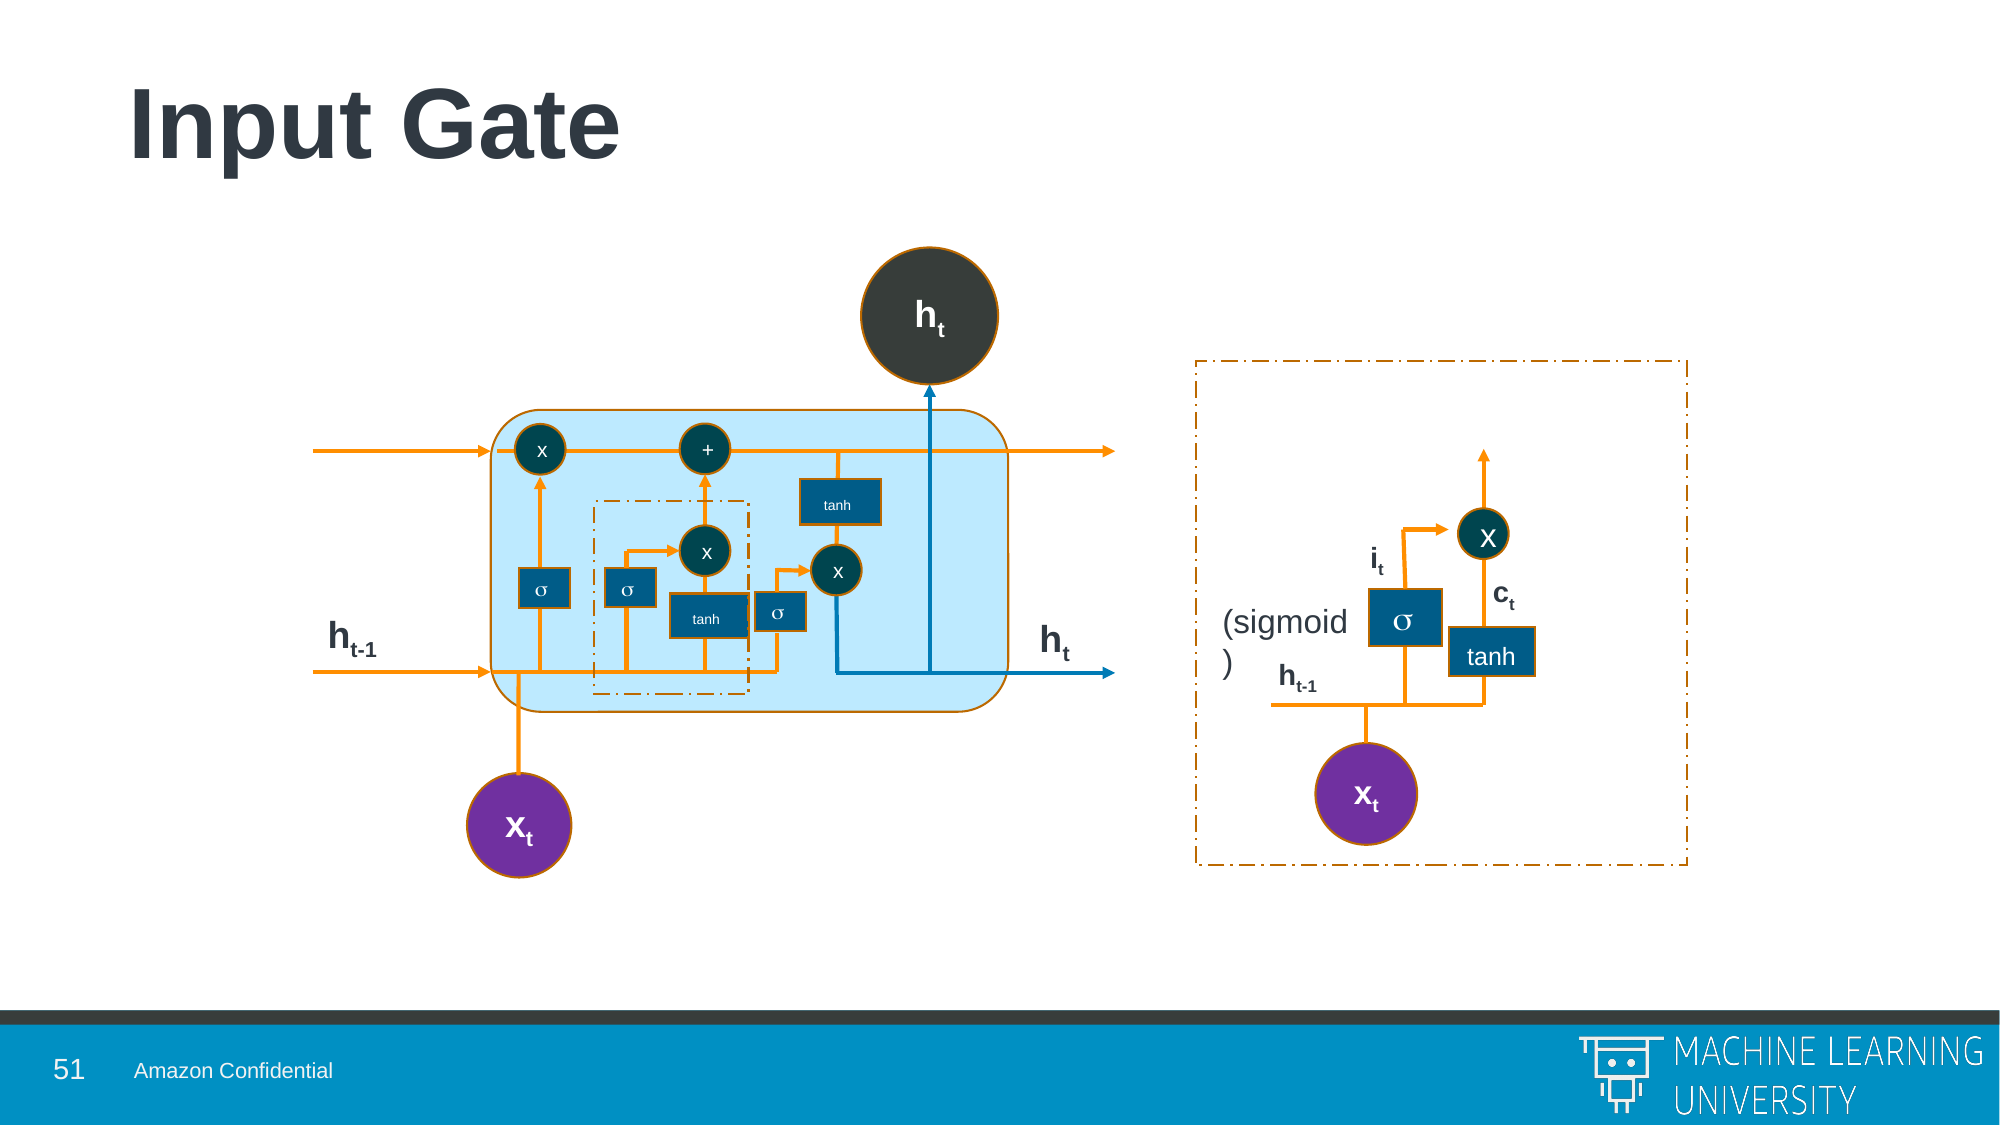

# Input Gate
ht

+
x
tanh

x
x
it
x
ct
σ
σ
σ
σ
(sigmoid)
tanh
ht-1
ht
tanh
ht-1
xt
xt